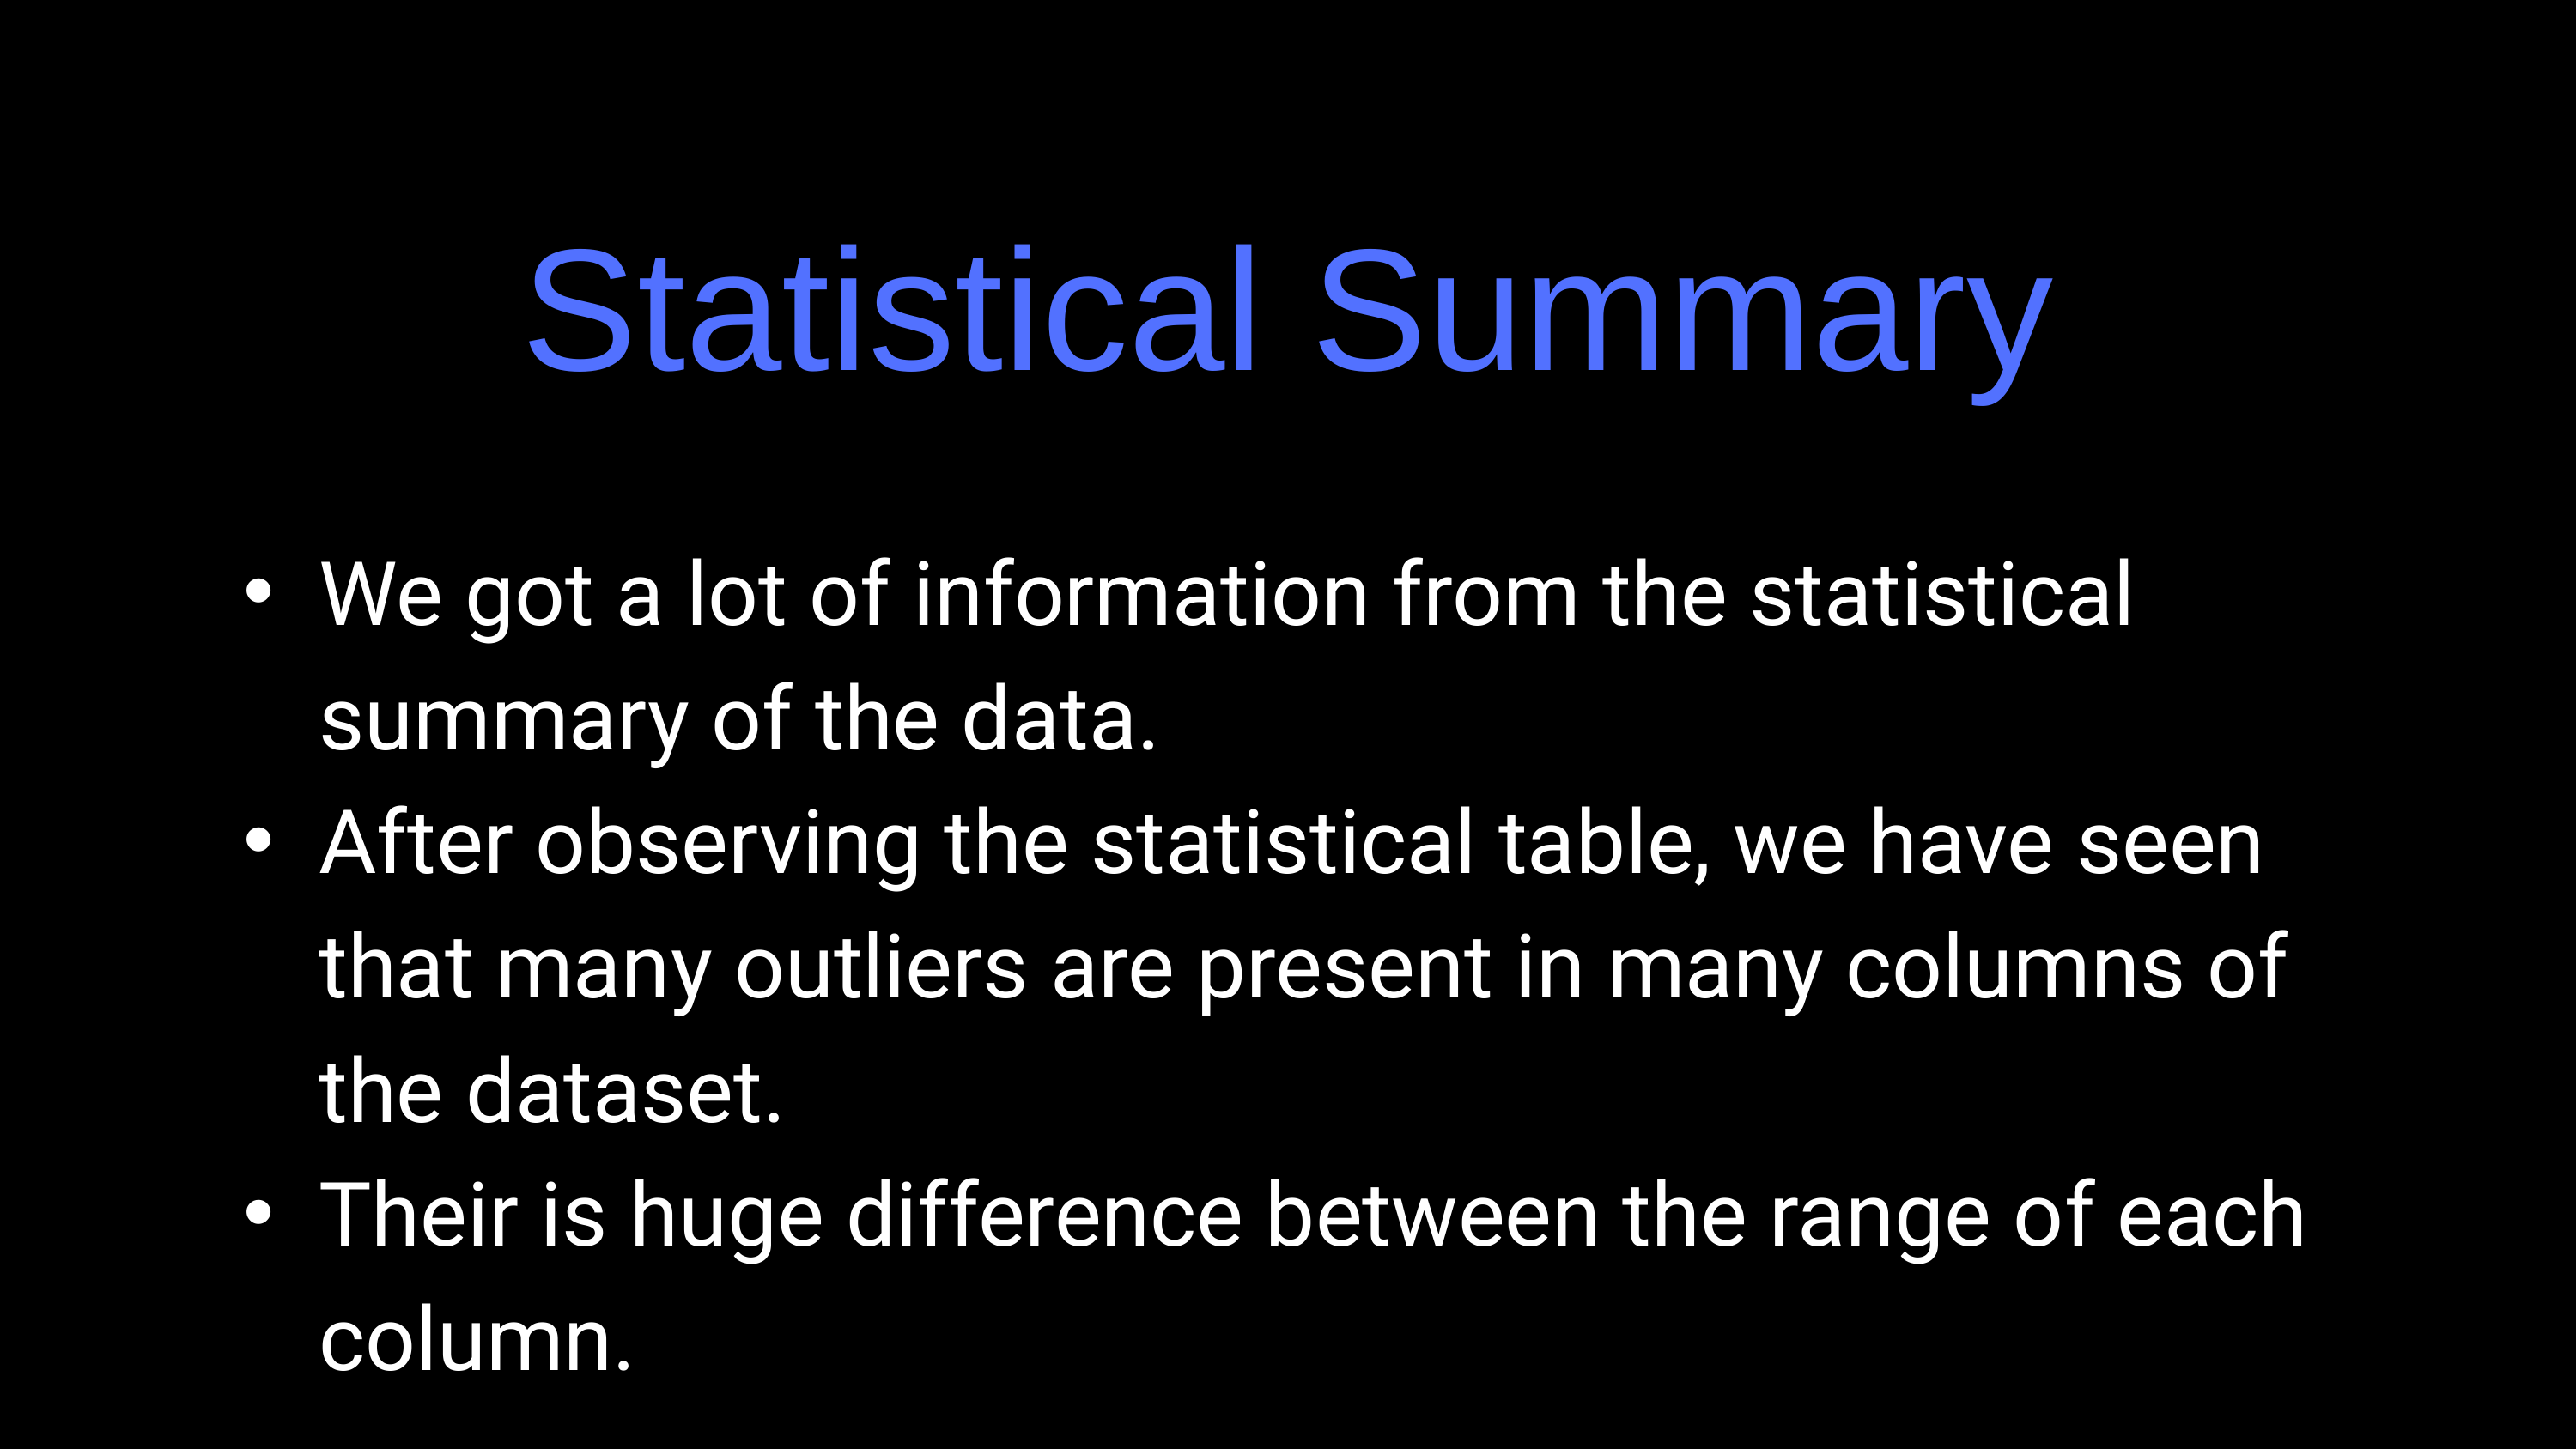

Statistical Summary
We got a lot of information from the statistical summary of the data.
After observing the statistical table, we have seen that many outliers are present in many columns of the dataset.
Their is huge difference between the range of each column.